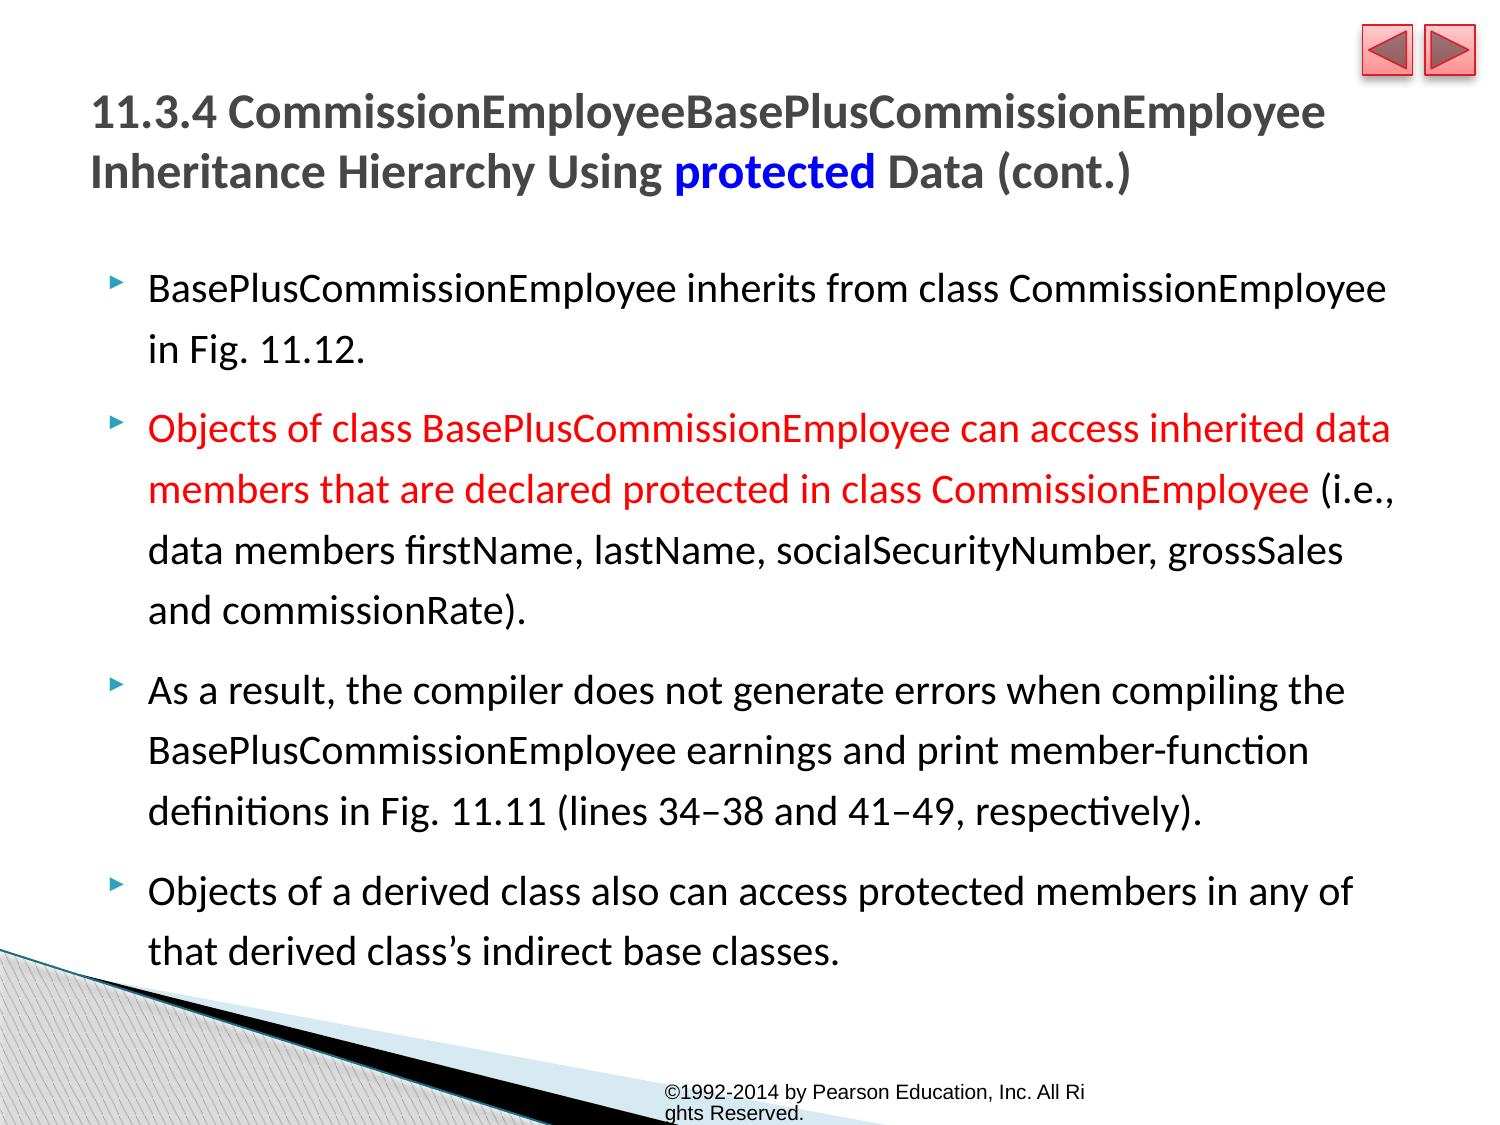

# 11.3.4 CommissionEmployeeBasePlusCommissionEmployee Inheritance Hierarchy Using protected Data (cont.)
BasePlusCommissionEmployee inherits from class CommissionEmployee in Fig. 11.12.
Objects of class BasePlusCommissionEmployee can access inherited data members that are declared protected in class CommissionEmployee (i.e., data members firstName, lastName, socialSecurityNumber, grossSales and commissionRate).
As a result, the compiler does not generate errors when compiling the BasePlusCommissionEmployee earnings and print member-function definitions in Fig. 11.11 (lines 34–38 and 41–49, respectively).
Objects of a derived class also can access protected members in any of that derived class’s indirect base classes.
©1992-2014 by Pearson Education, Inc. All Rights Reserved.